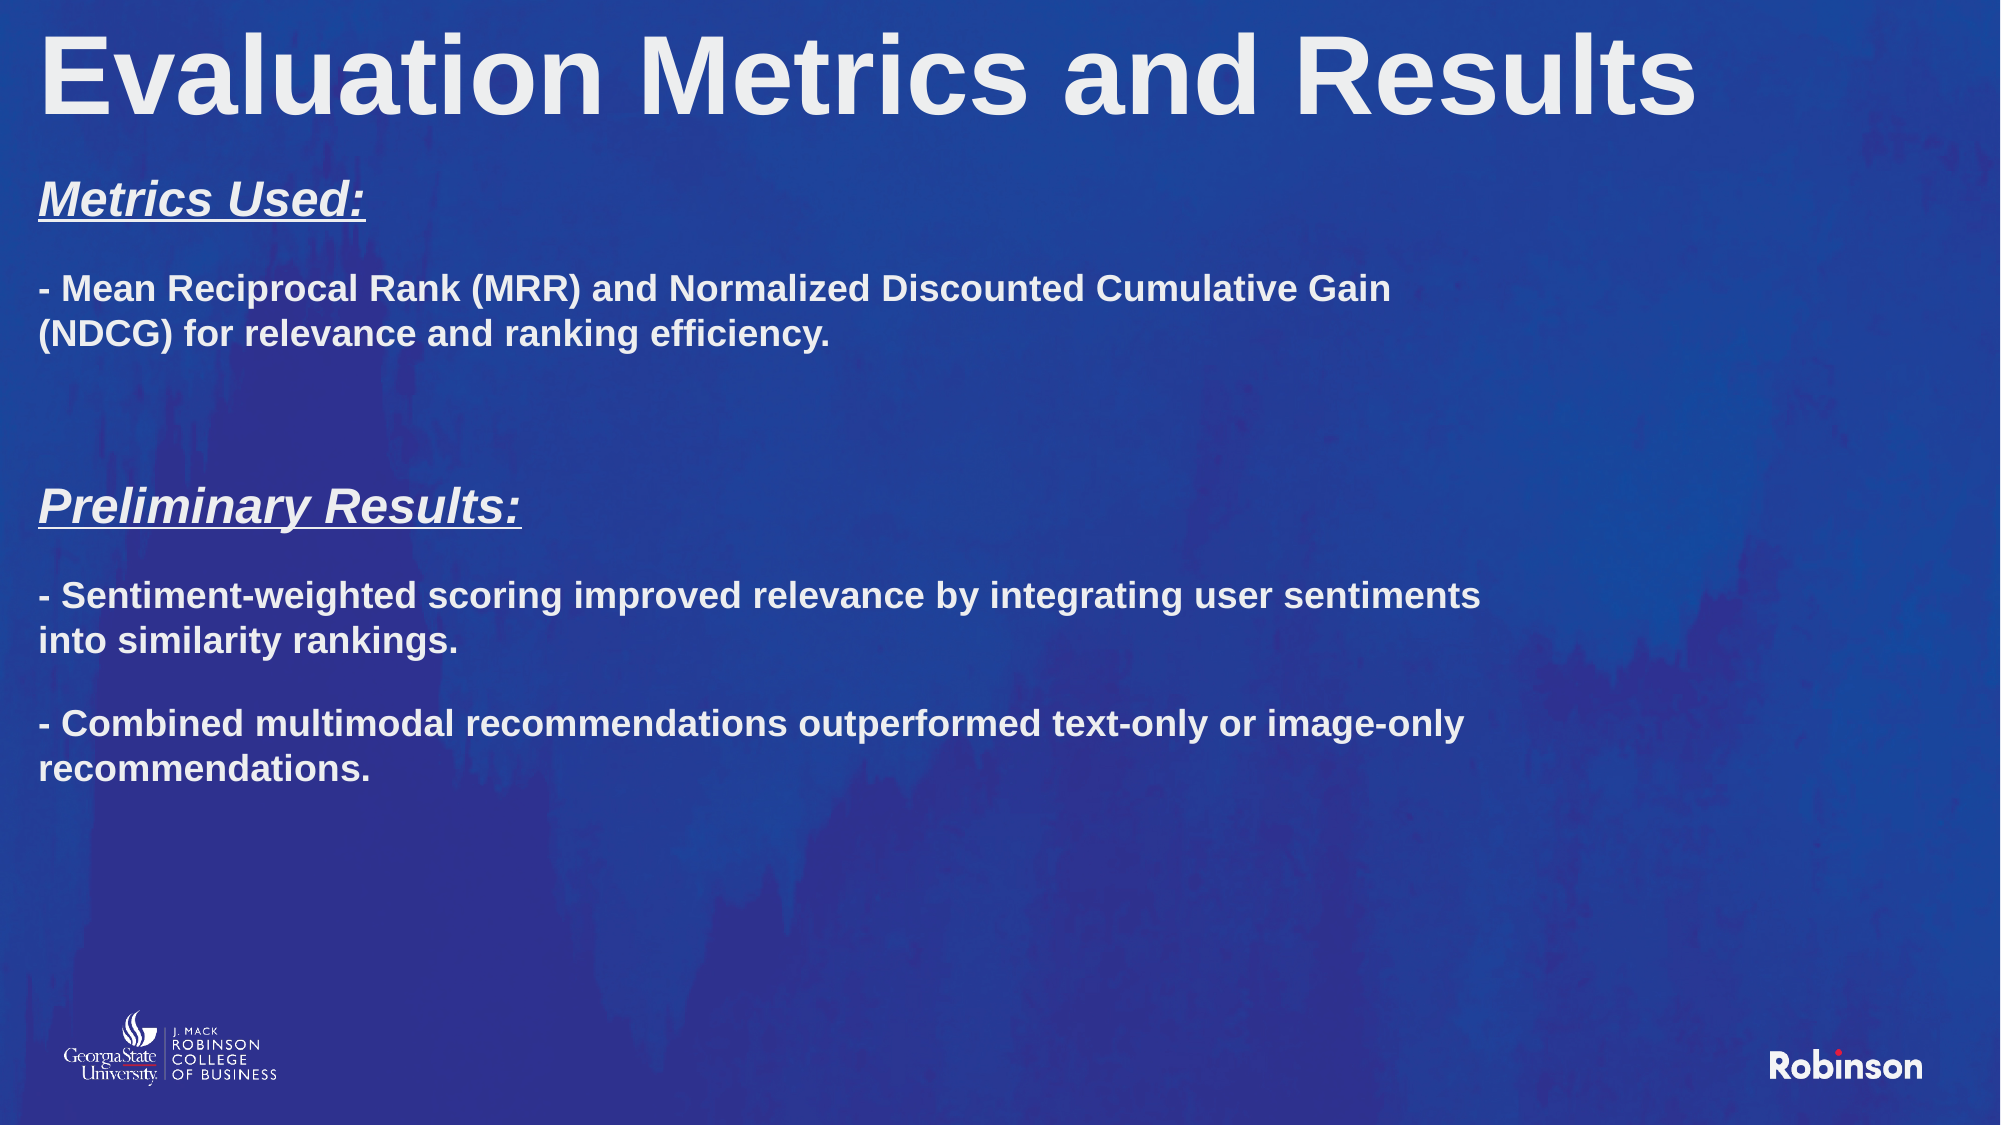

# Evaluation Metrics and Results
Metrics Used:
- Mean Reciprocal Rank (MRR) and Normalized Discounted Cumulative Gain (NDCG) for relevance and ranking efficiency.

Preliminary Results:
- Sentiment-weighted scoring improved relevance by integrating user sentiments into similarity rankings.
- Combined multimodal recommendations outperformed text-only or image-only recommendations.